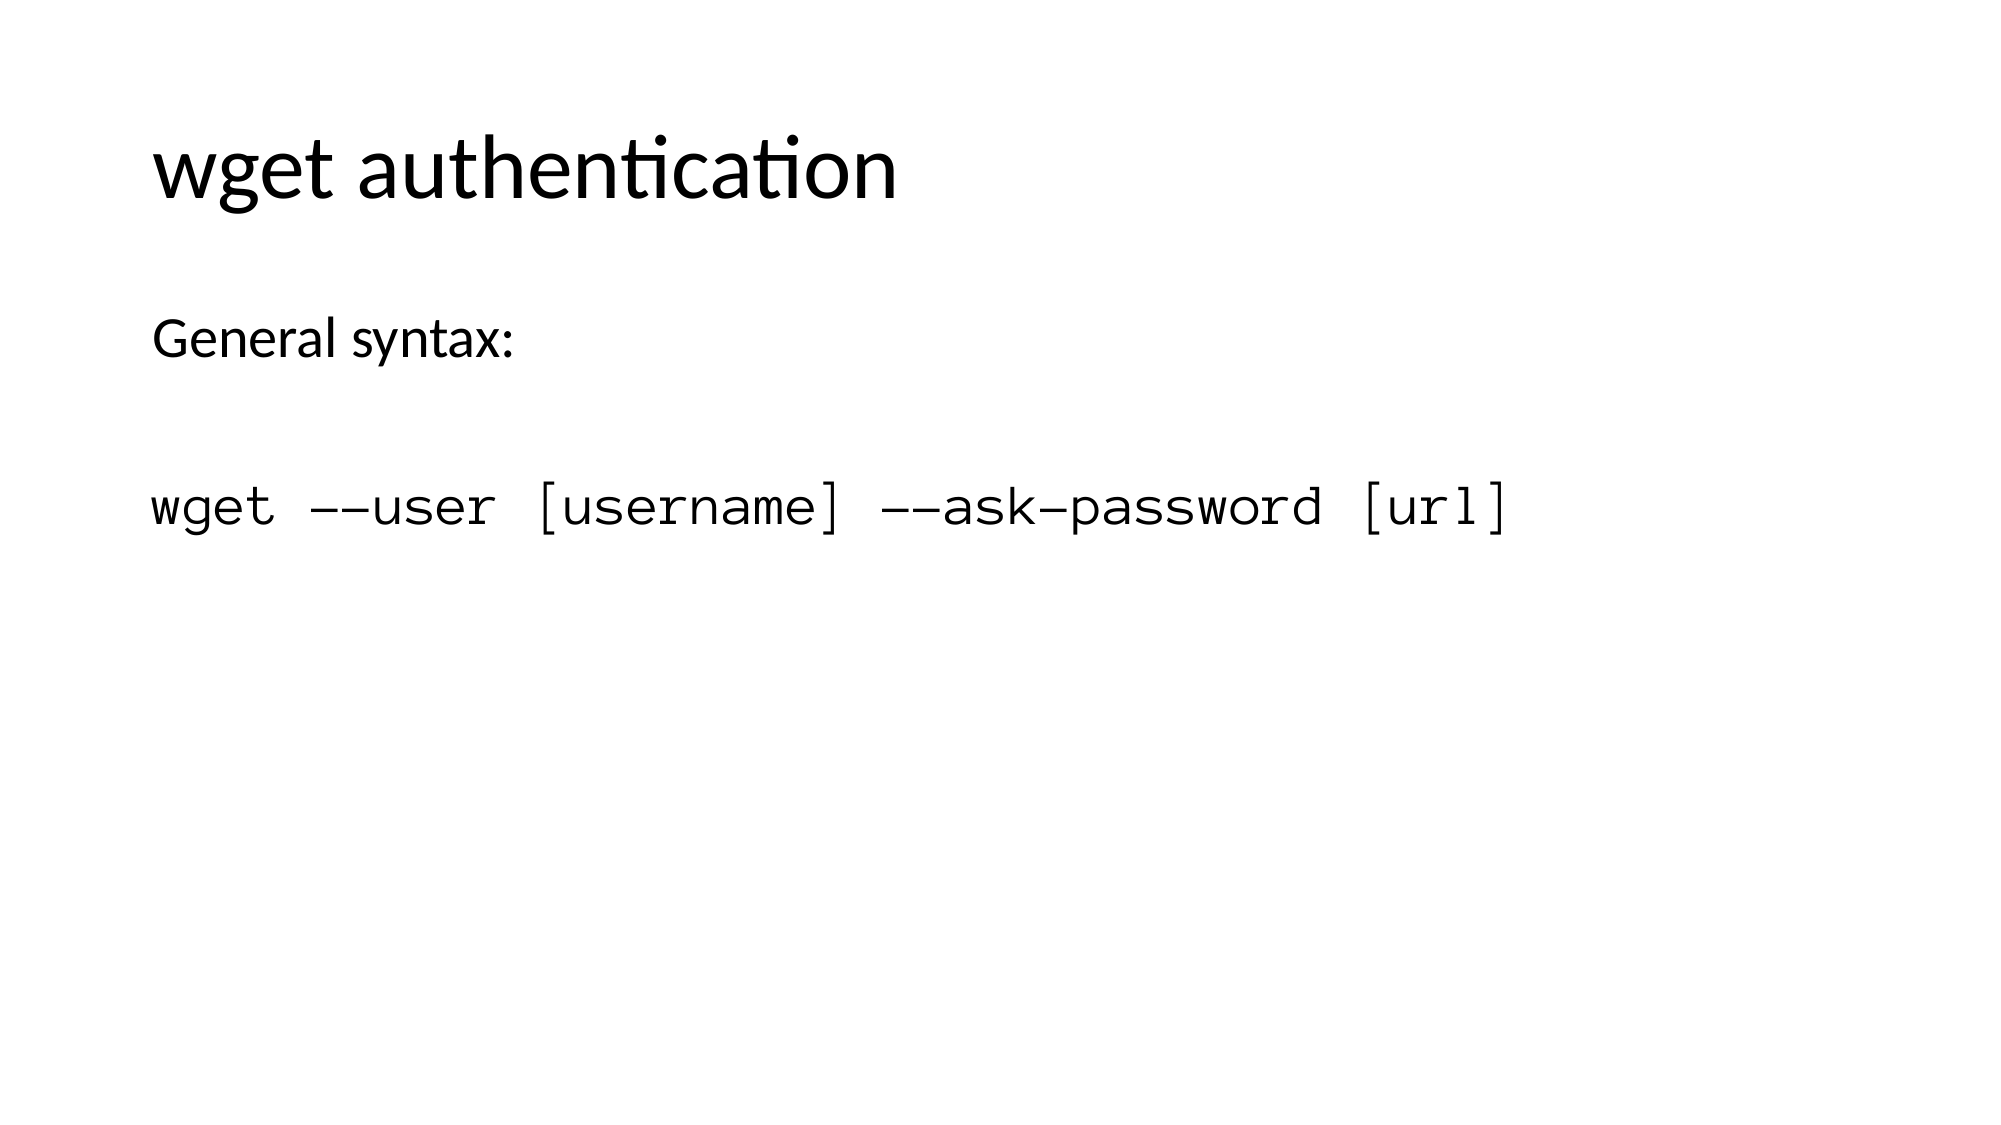

# wget authentication
General syntax:

wget --user [username] --ask-password [url]